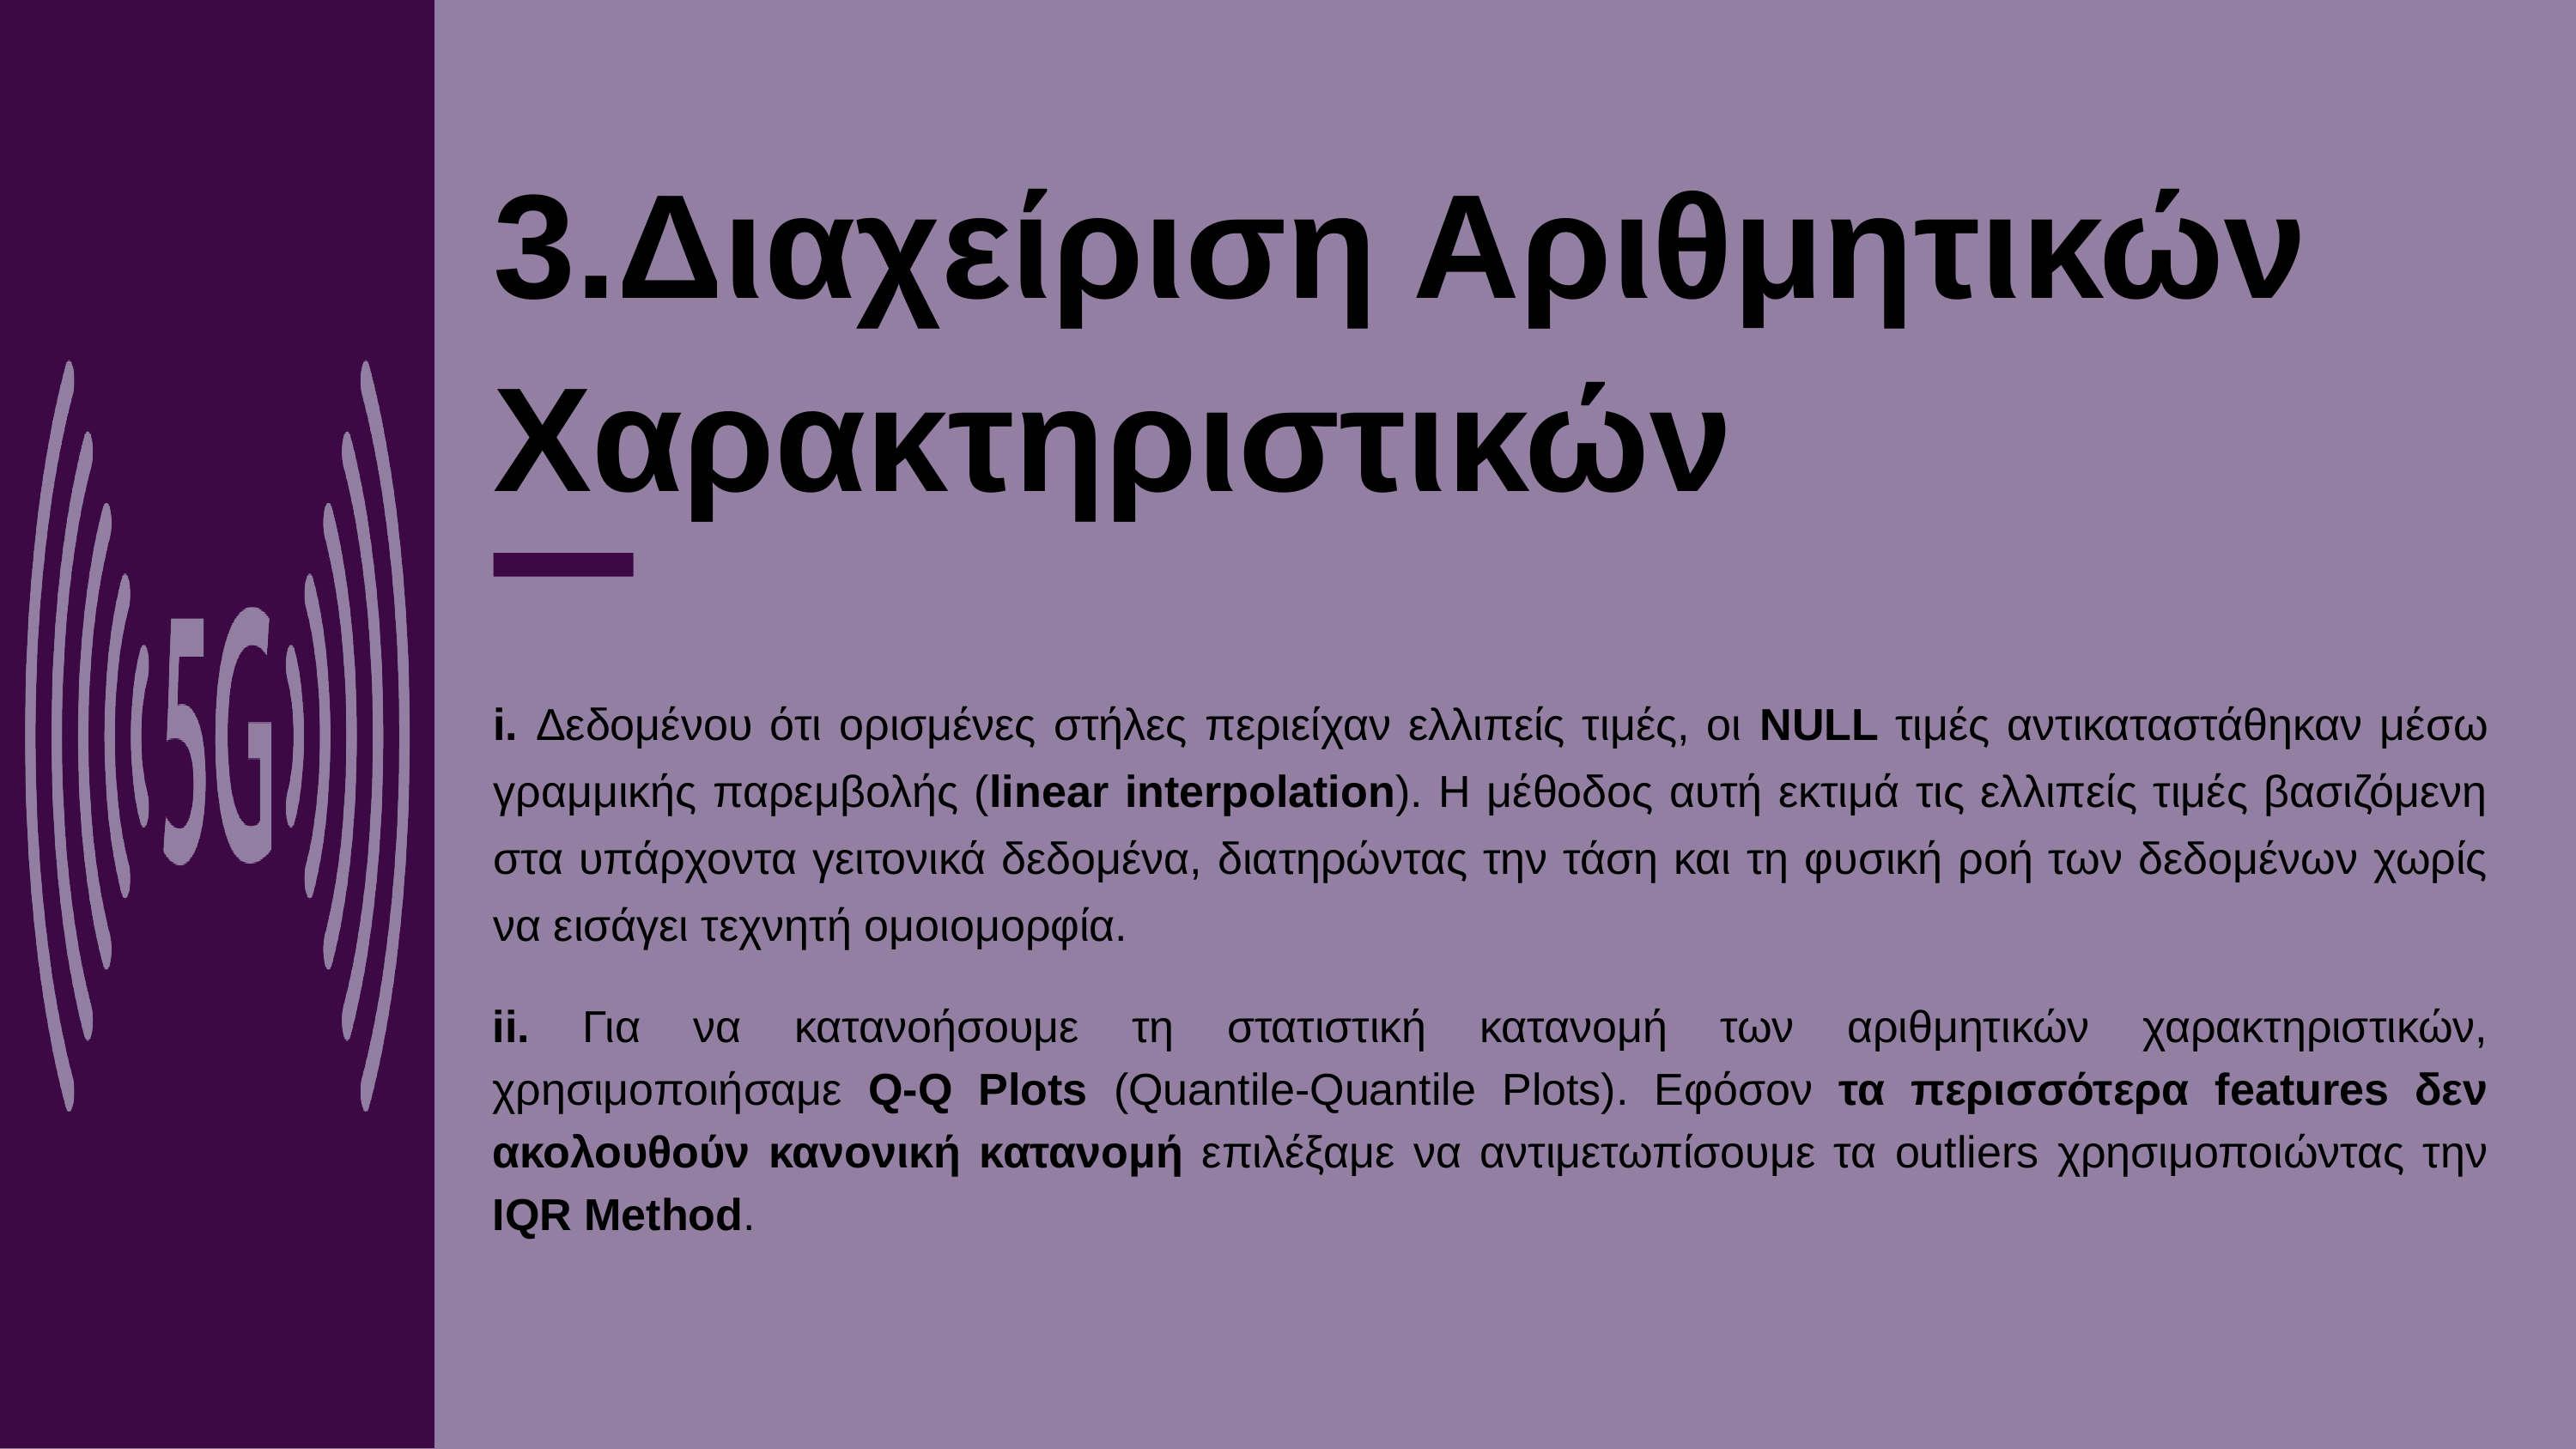

3.Διαχείριση Αριθμητικών Χαρακτηριστικών

i. Δεδομένου ότι ορισμένες στήλες περιείχαν ελλιπείς τιμές, οι NULL τιμές αντικαταστάθηκαν μέσω γραμμικής παρεμβολής (linear interpolation). Η μέθοδος αυτή εκτιμά τις ελλιπείς τιμές βασιζόμενη στα υπάρχοντα γειτονικά δεδομένα, διατηρώντας την τάση και τη φυσική ροή των δεδομένων χωρίς να εισάγει τεχνητή ομοιομορφία.
ii. Για να κατανοήσουμε τη στατιστική κατανομή των αριθμητικών χαρακτηριστικών, χρησιμοποιήσαμε Q-Q Plots (Quantile-Quantile Plots). Εφόσον τα περισσότερα features δεν ακολουθούν κανονική κατανομή επιλέξαμε να αντιμετωπίσουμε τα outliers χρησιμοποιώντας την IQR Method.